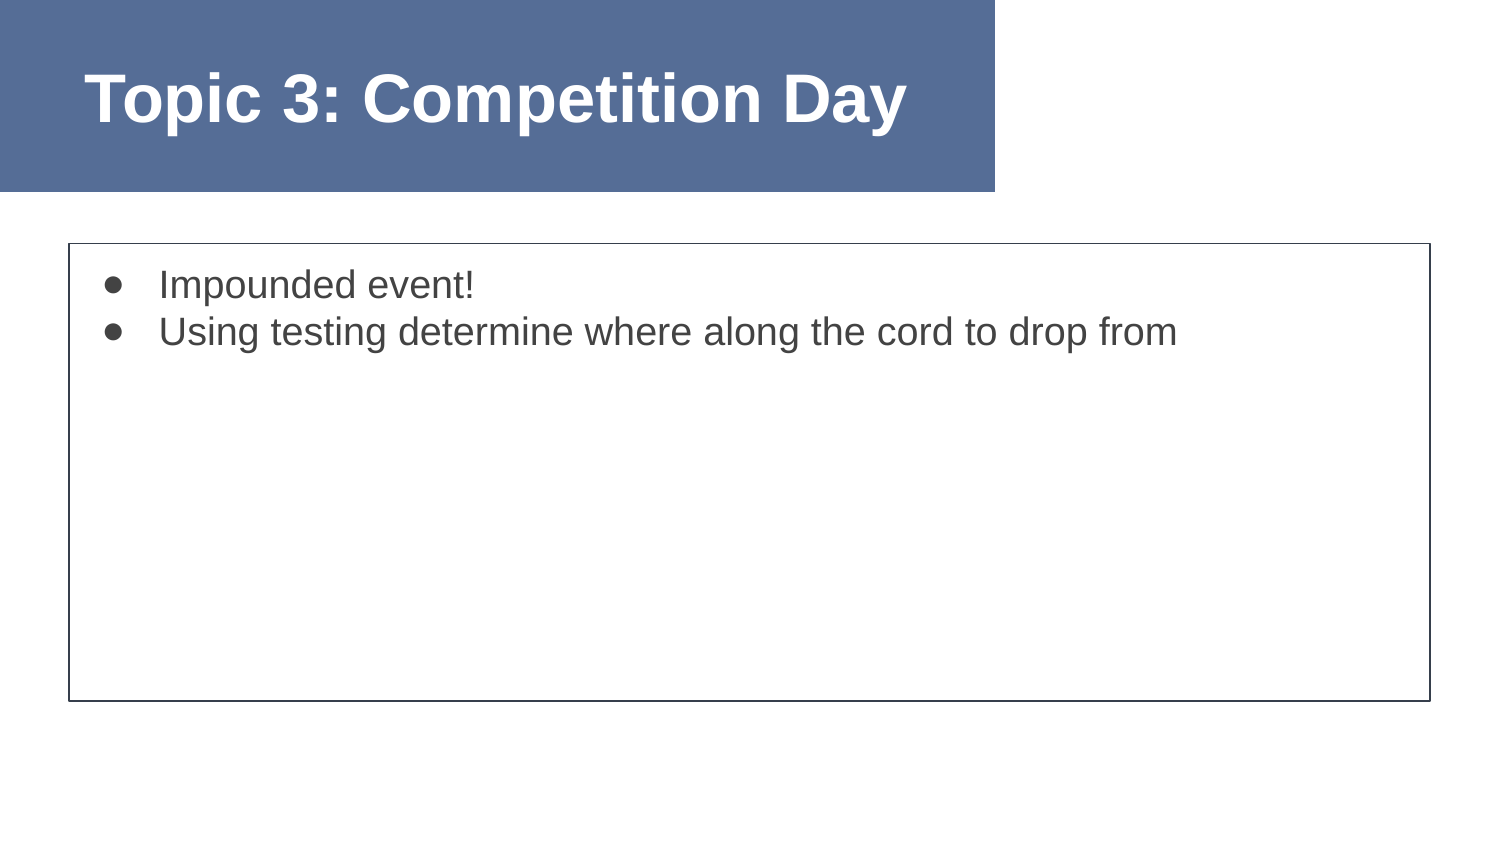

Topic 3: Competition Day
Impounded event!
Using testing determine where along the cord to drop from